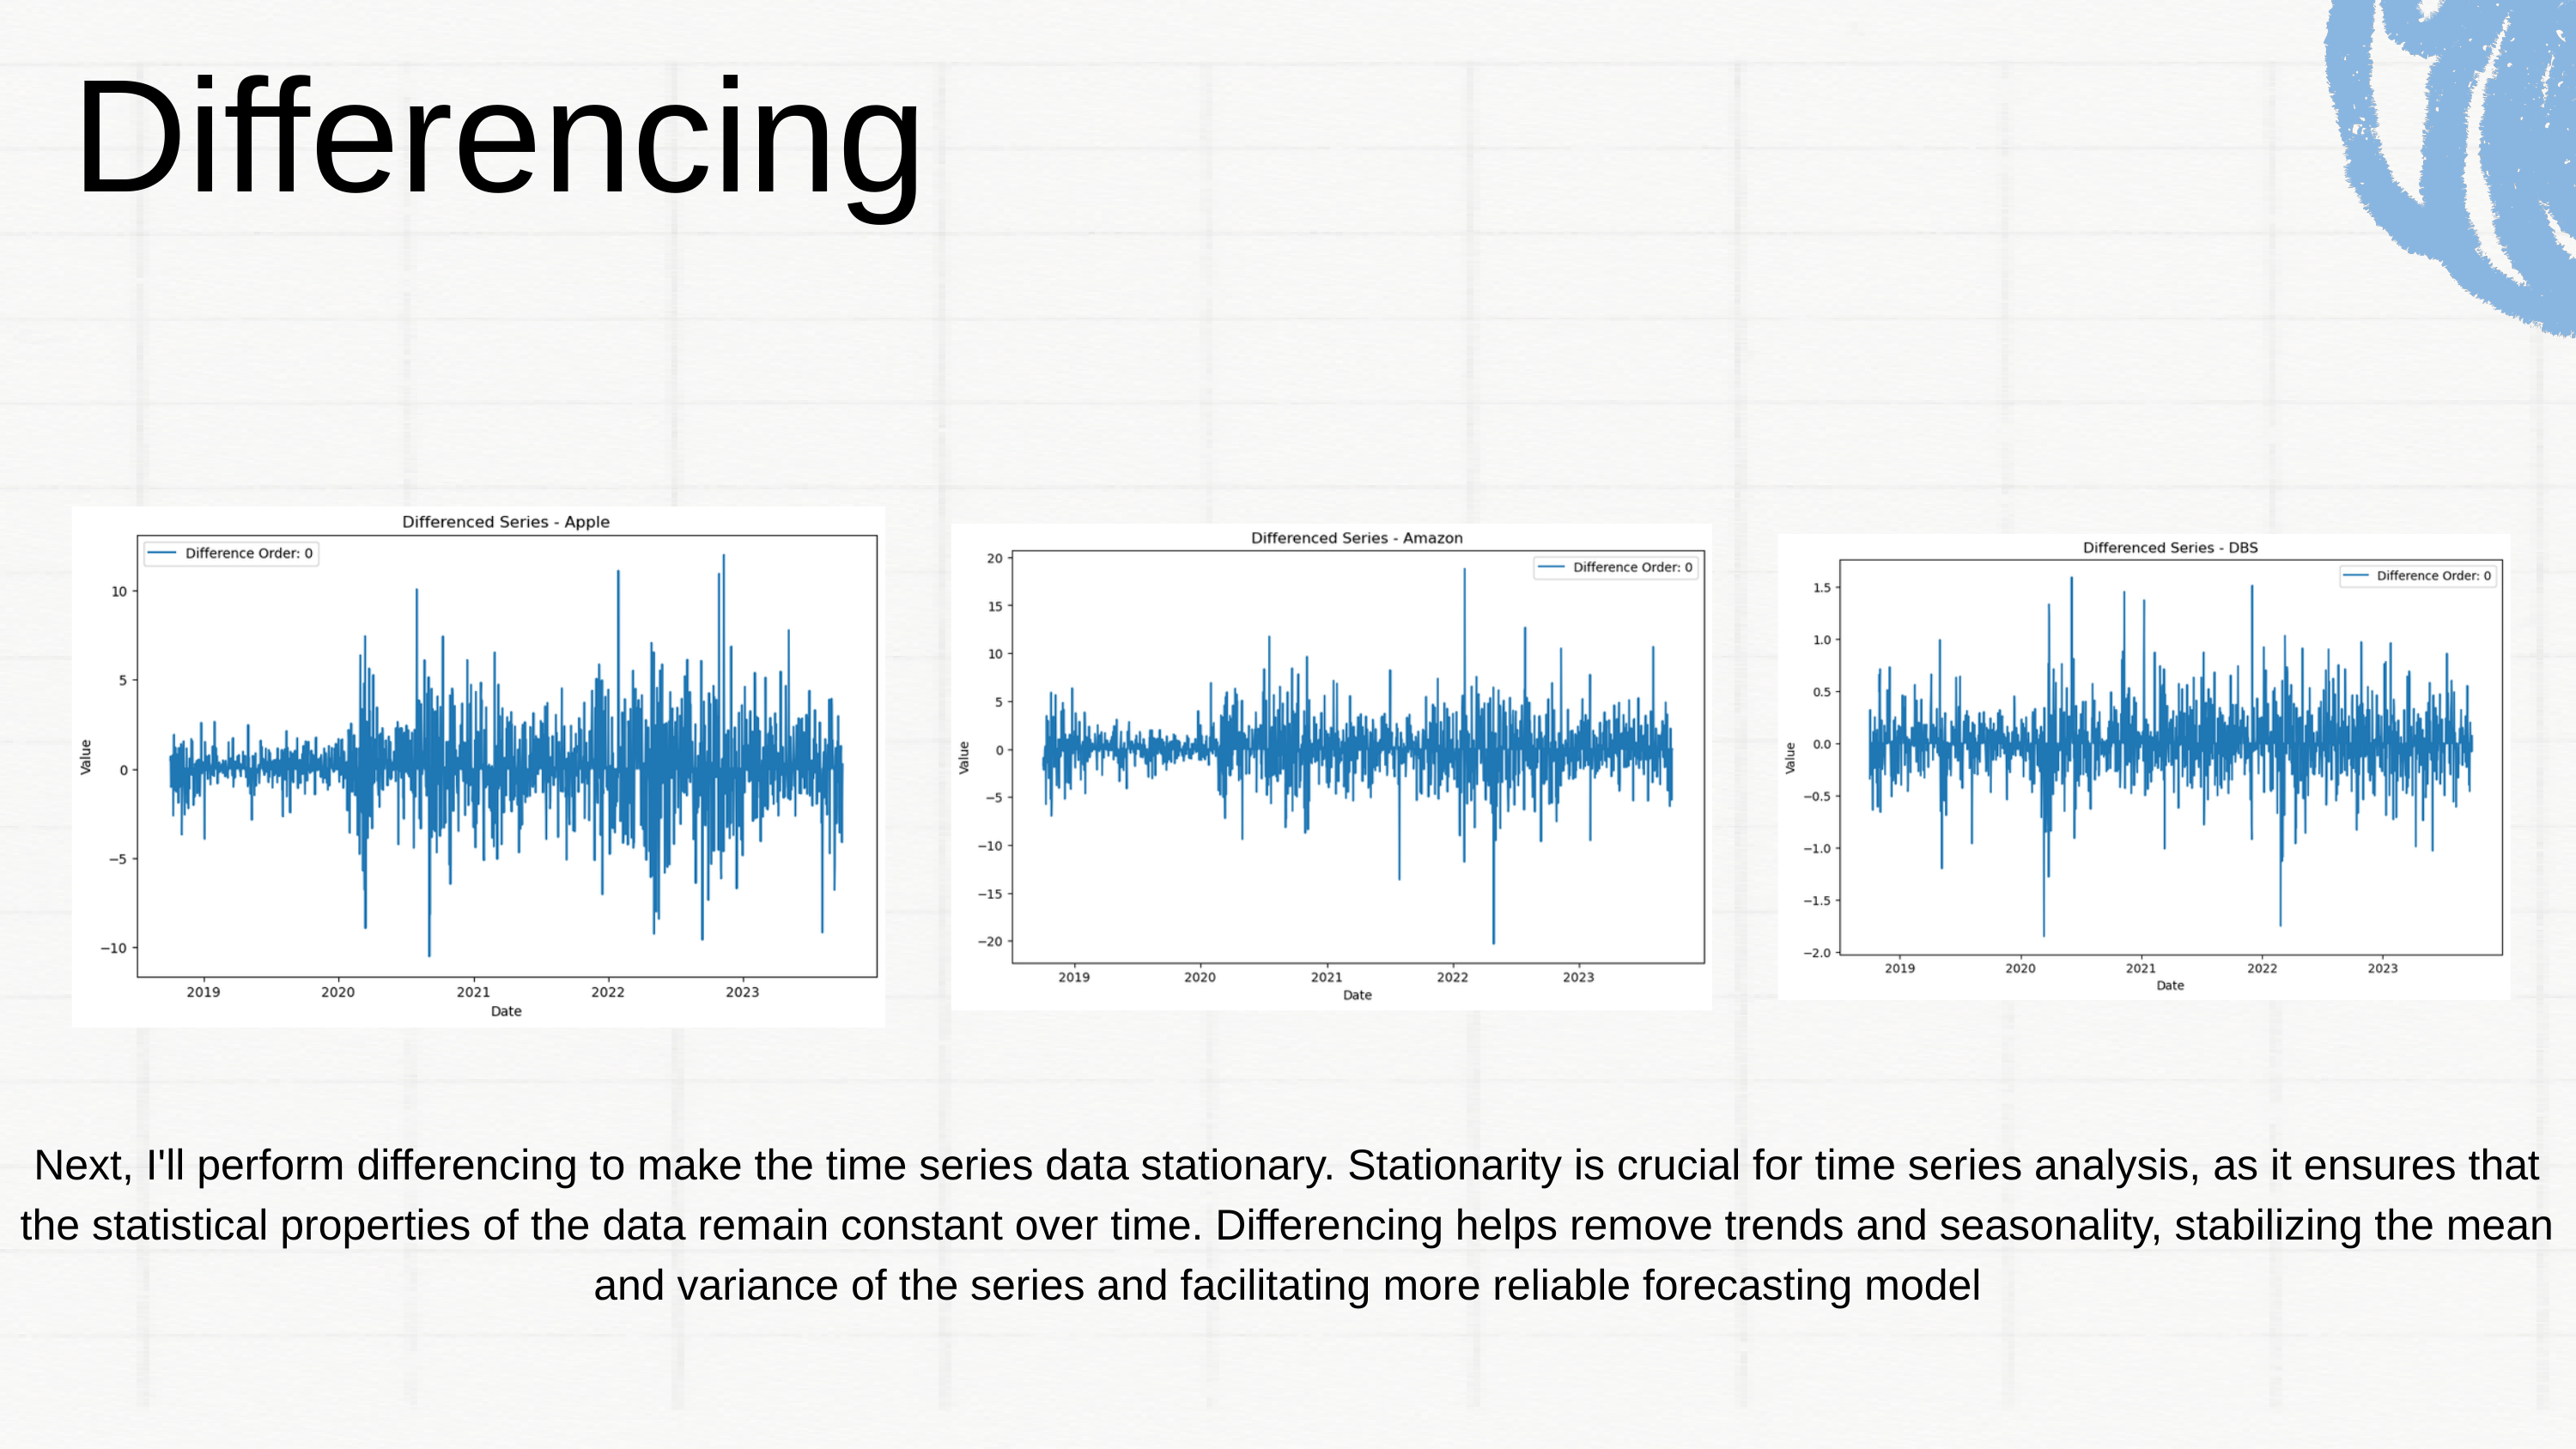

Differencing

Next, I'll perform differencing to make the time series data stationary. Stationarity is crucial for time series analysis, as it ensures that the statistical properties of the data remain constant over time. Differencing helps remove trends and seasonality, stabilizing the mean and variance of the series and facilitating more reliable forecasting model